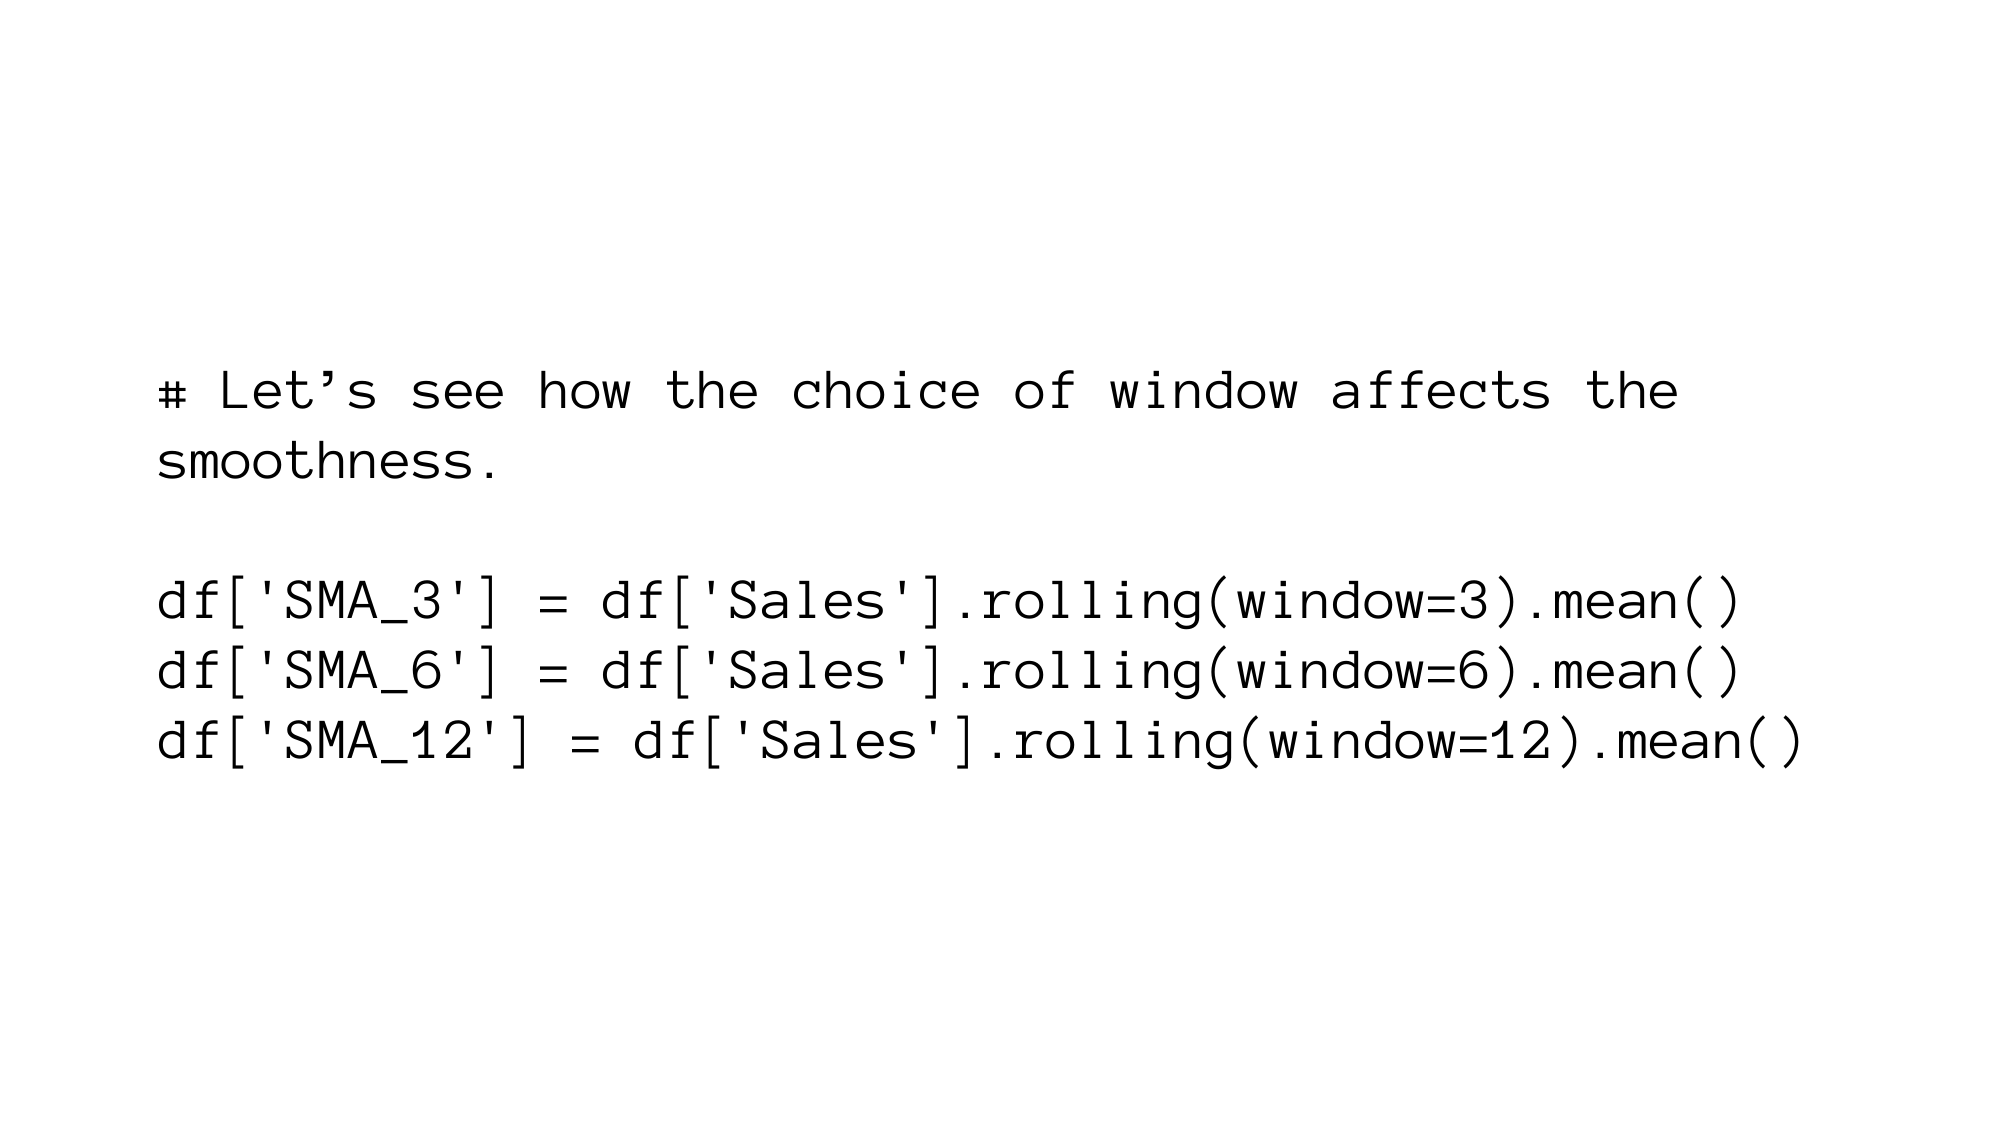

# Let’s see how the choice of window affects the smoothness.

df['SMA_3'] = df['Sales'].rolling(window=3).mean()
df['SMA_6'] = df['Sales'].rolling(window=6).mean()
df['SMA_12'] = df['Sales'].rolling(window=12).mean()